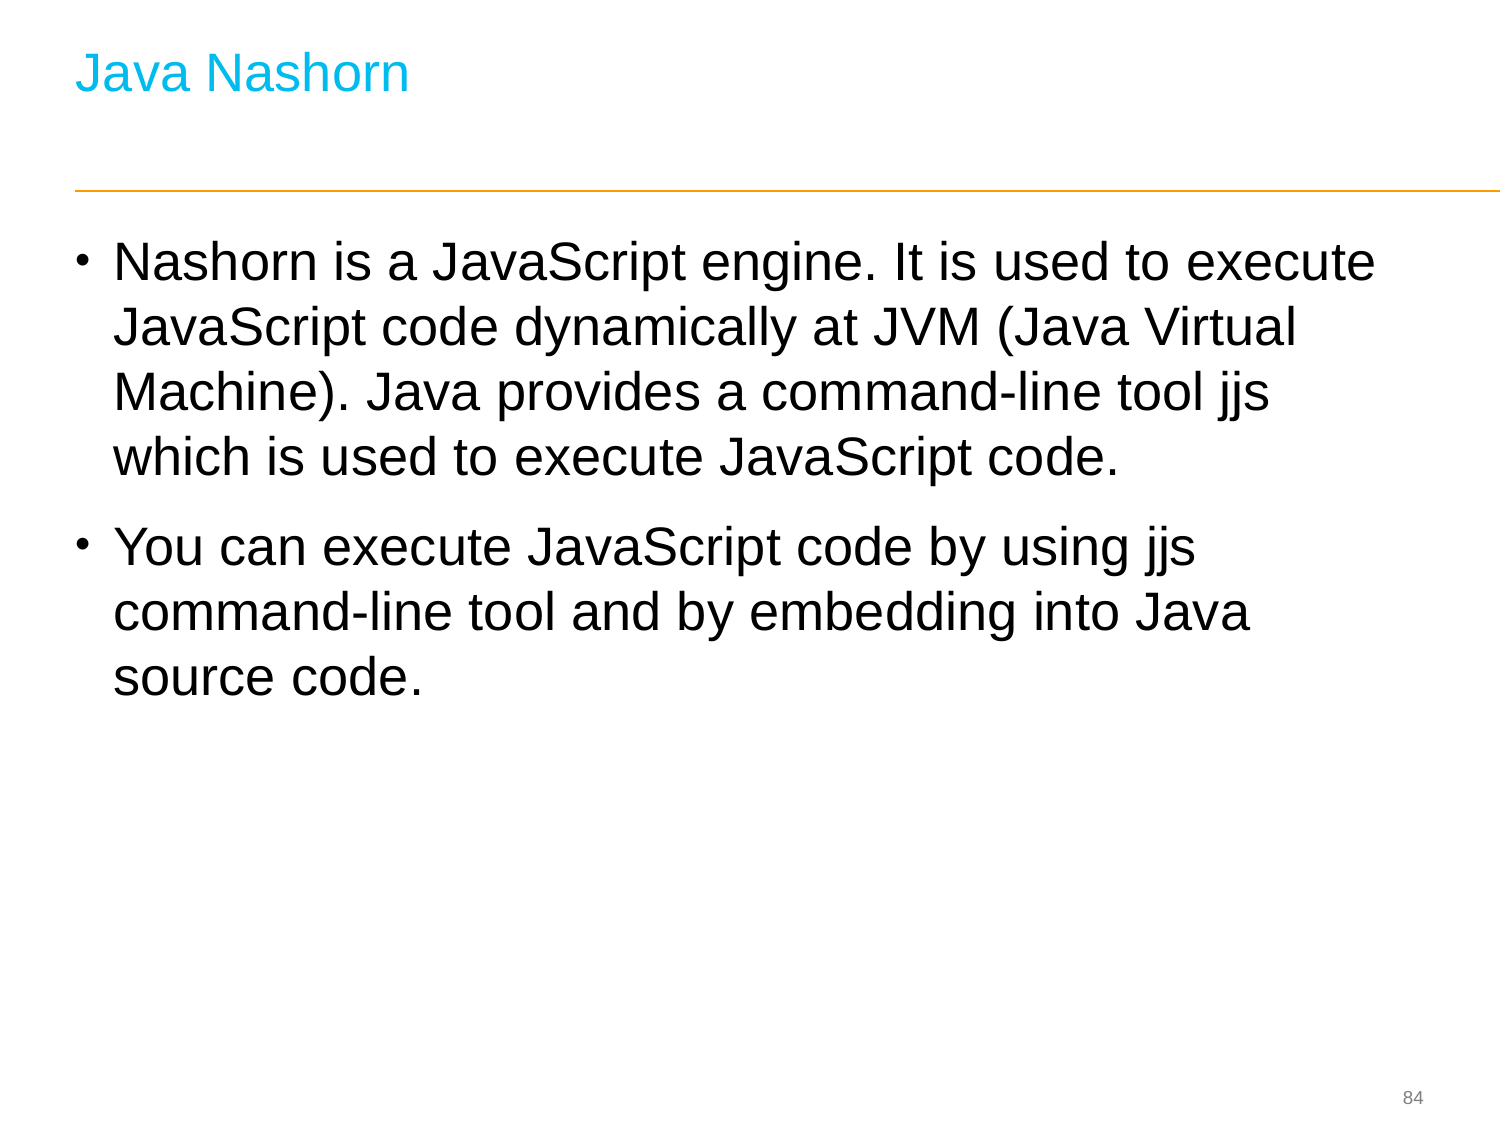

# Java Nashorn
Nashorn is a JavaScript engine. It is used to execute JavaScript code dynamically at JVM (Java Virtual Machine). Java provides a command-line tool jjs which is used to execute JavaScript code.
You can execute JavaScript code by using jjs command-line tool and by embedding into Java source code.